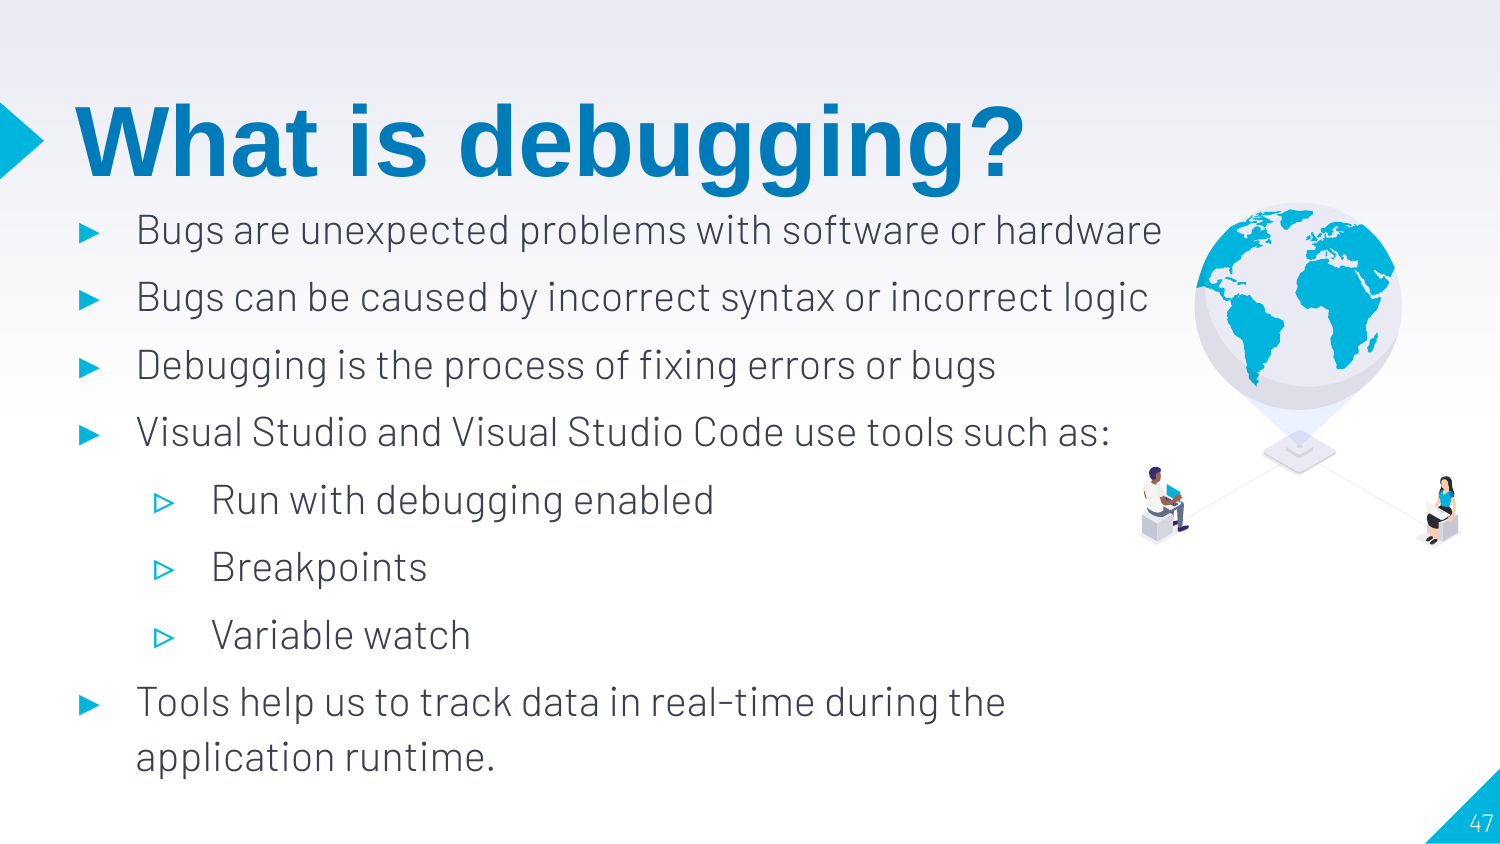

# What is debugging?
Bugs are unexpected problems with software or hardware
Bugs can be caused by incorrect syntax or incorrect logic
Debugging is the process of fixing errors or bugs
Visual Studio and Visual Studio Code use tools such as:
Run with debugging enabled
Breakpoints
Variable watch
Tools help us to track data in real-time during the application runtime.

47